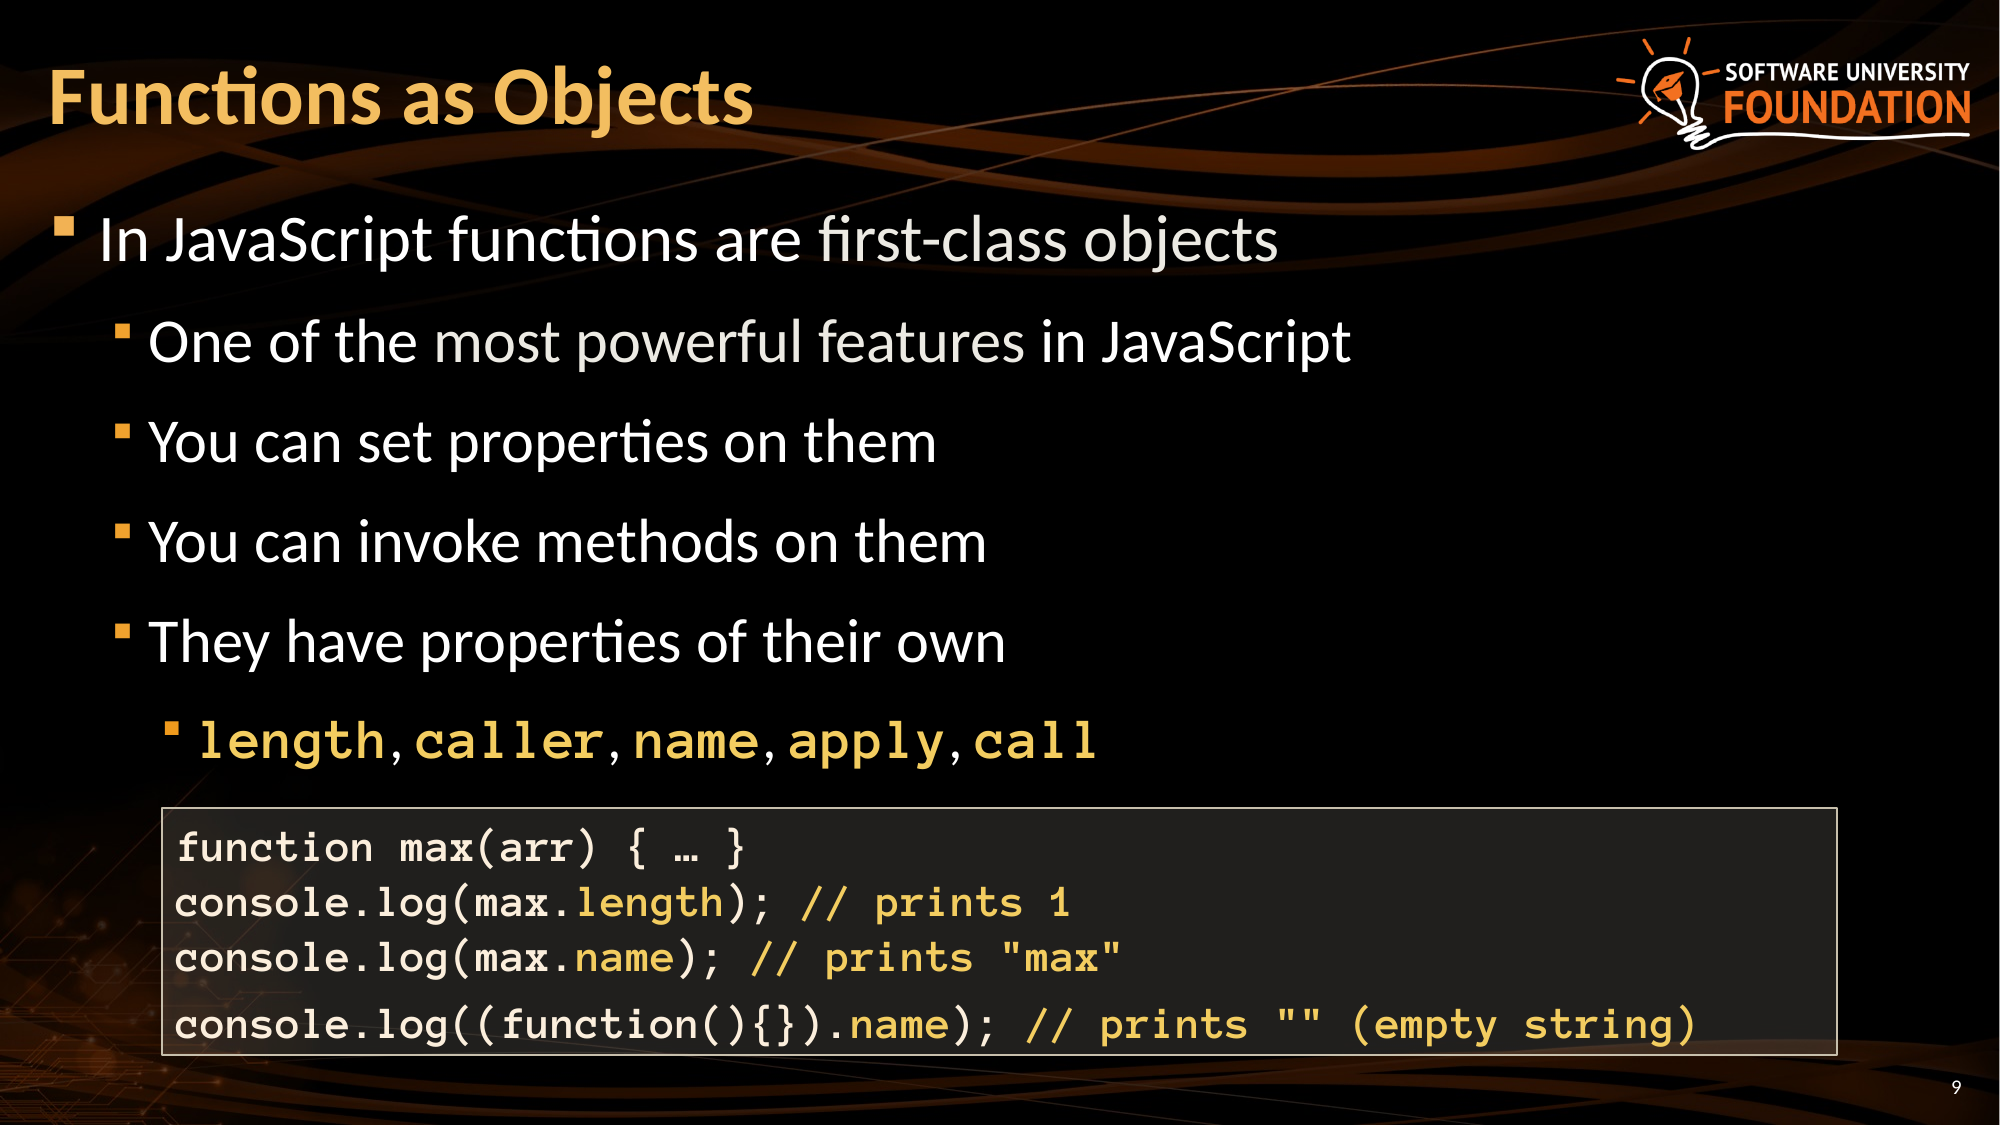

# Functions as Objects
In JavaScript functions are first-class objects
One of the most powerful features in JavaScript
You can set properties on them
You can invoke methods on them
They have properties of their own
length, caller, name, apply, call
function max(arr) { … }
console.log(max.length); // prints 1
console.log(max.name); // prints "max"
console.log((function(){}).name); // prints "" (empty string)
9